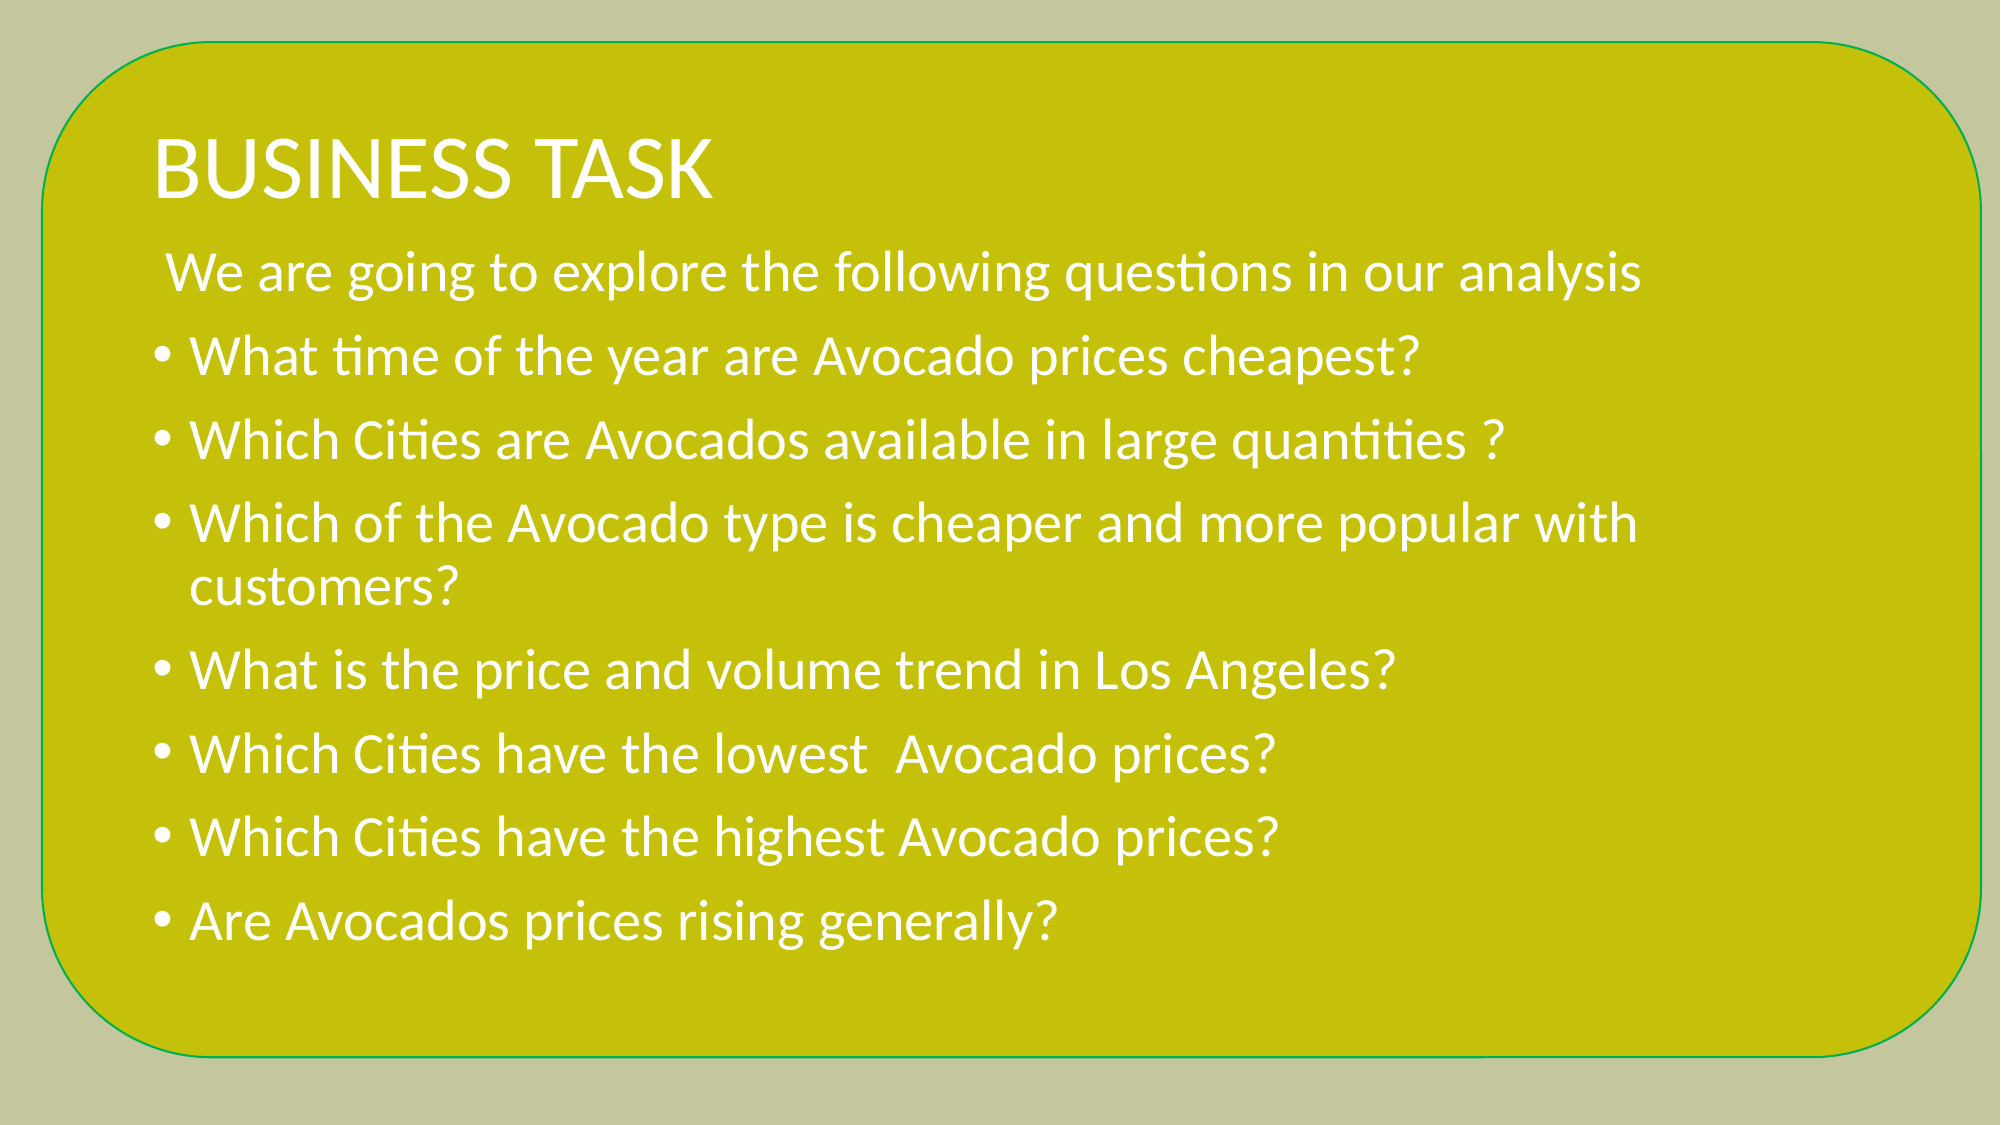

# BUSINESS TASK
 We are going to explore the following questions in our analysis
What time of the year are Avocado prices cheapest?
Which Cities are Avocados available in large quantities ?
Which of the Avocado type is cheaper and more popular with customers?
What is the price and volume trend in Los Angeles?
Which Cities have the lowest  Avocado prices?
Which Cities have the highest Avocado prices?
Are Avocados prices rising generally?